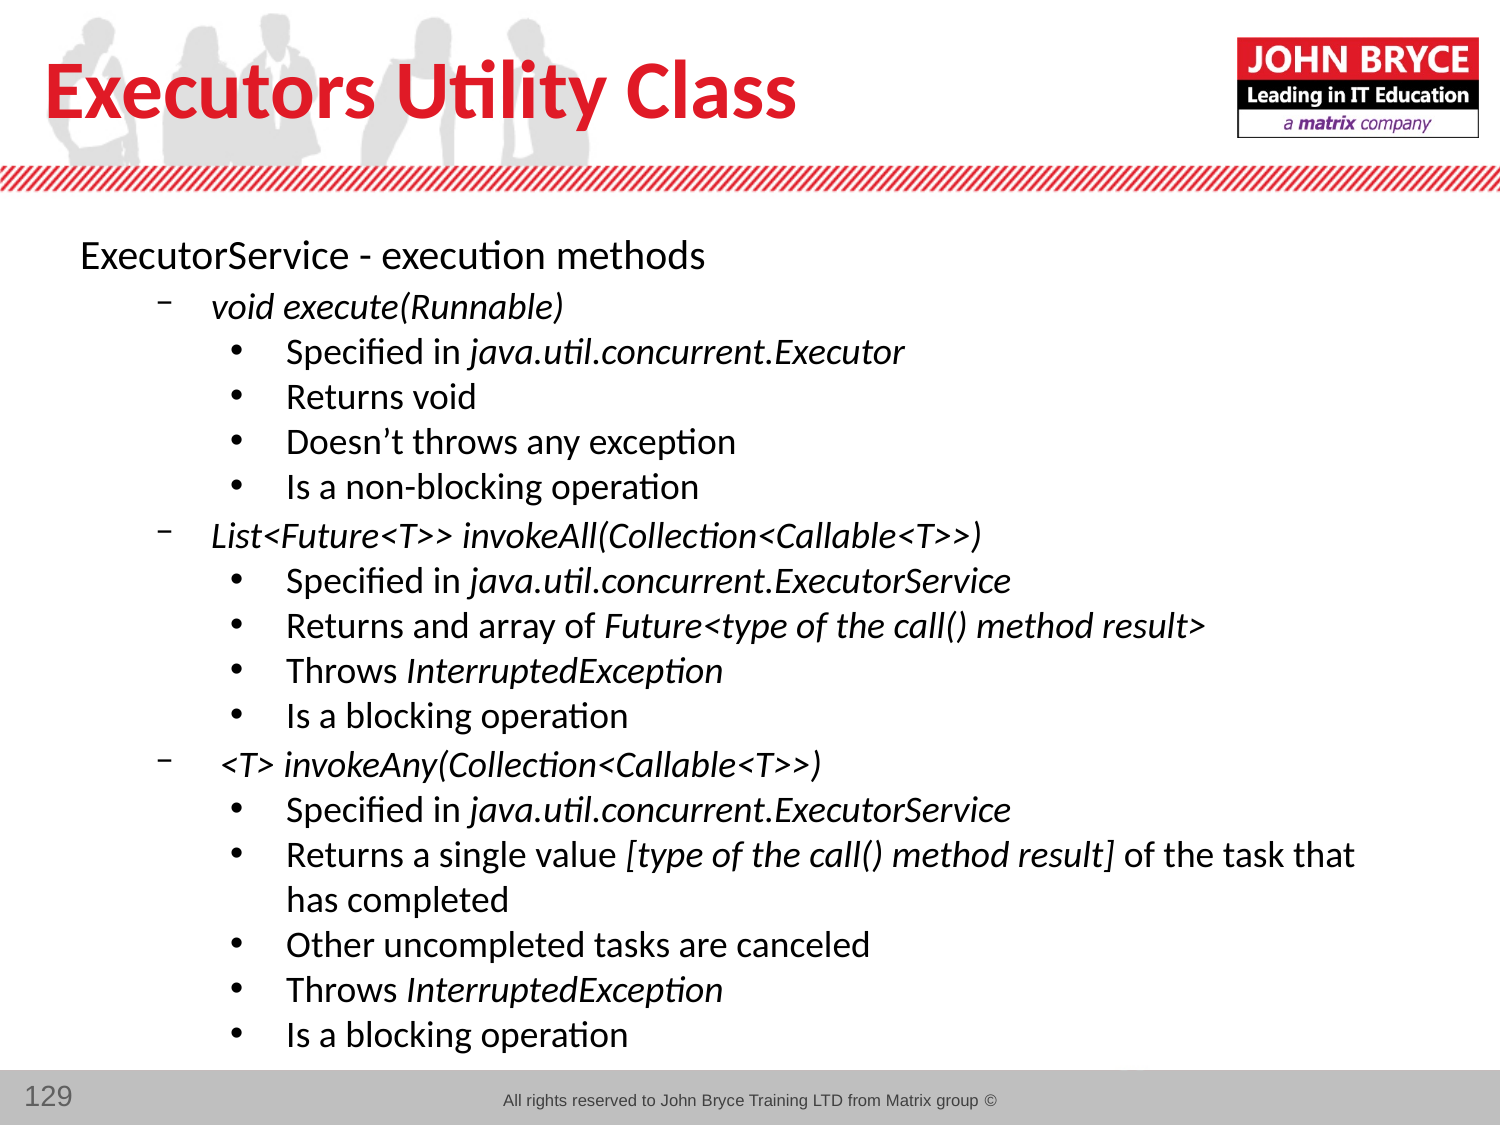

# Executors Utility Class
ExecutorService - execution methods
void execute(Runnable)
Specified in java.util.concurrent.Executor
Returns void
Doesn’t throws any exception
Is a non-blocking operation
List<Future<T>> invokeAll(Collection<Callable<T>>)
Specified in java.util.concurrent.ExecutorService
Returns and array of Future<type of the call() method result>
Throws InterruptedException
Is a blocking operation
 <T> invokeAny(Collection<Callable<T>>)
Specified in java.util.concurrent.ExecutorService
Returns a single value [type of the call() method result] of the task that has completed
Other uncompleted tasks are canceled
Throws InterruptedException
Is a blocking operation